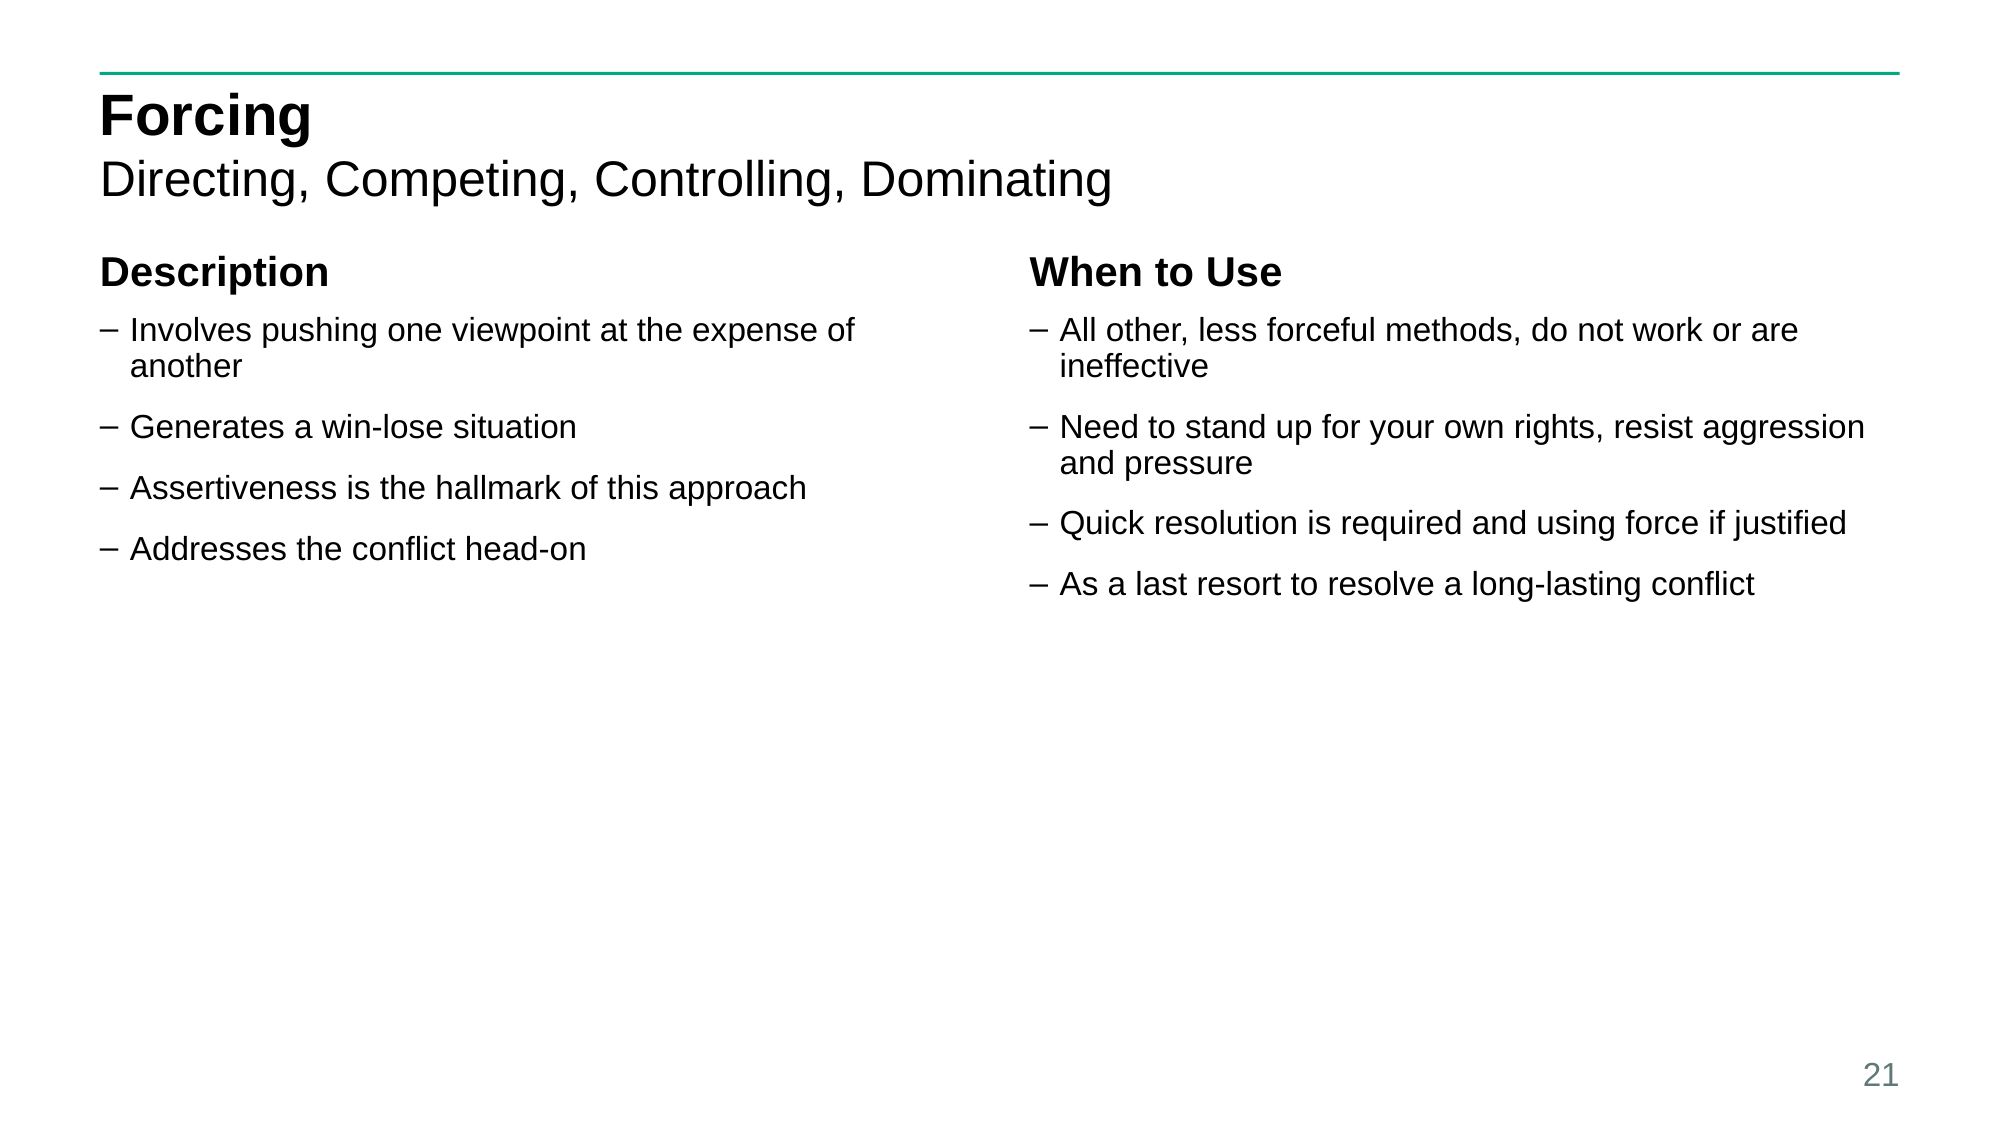

# Forcing
Directing, Competing, Controlling, Dominating
Description
When to Use
Involves pushing one viewpoint at the expense of another
Generates a win-lose situation
Assertiveness is the hallmark of this approach
Addresses the conflict head-on
All other, less forceful methods, do not work or are ineffective
Need to stand up for your own rights, resist aggression and pressure
Quick resolution is required and using force if justified
As a last resort to resolve a long-lasting conflict
21